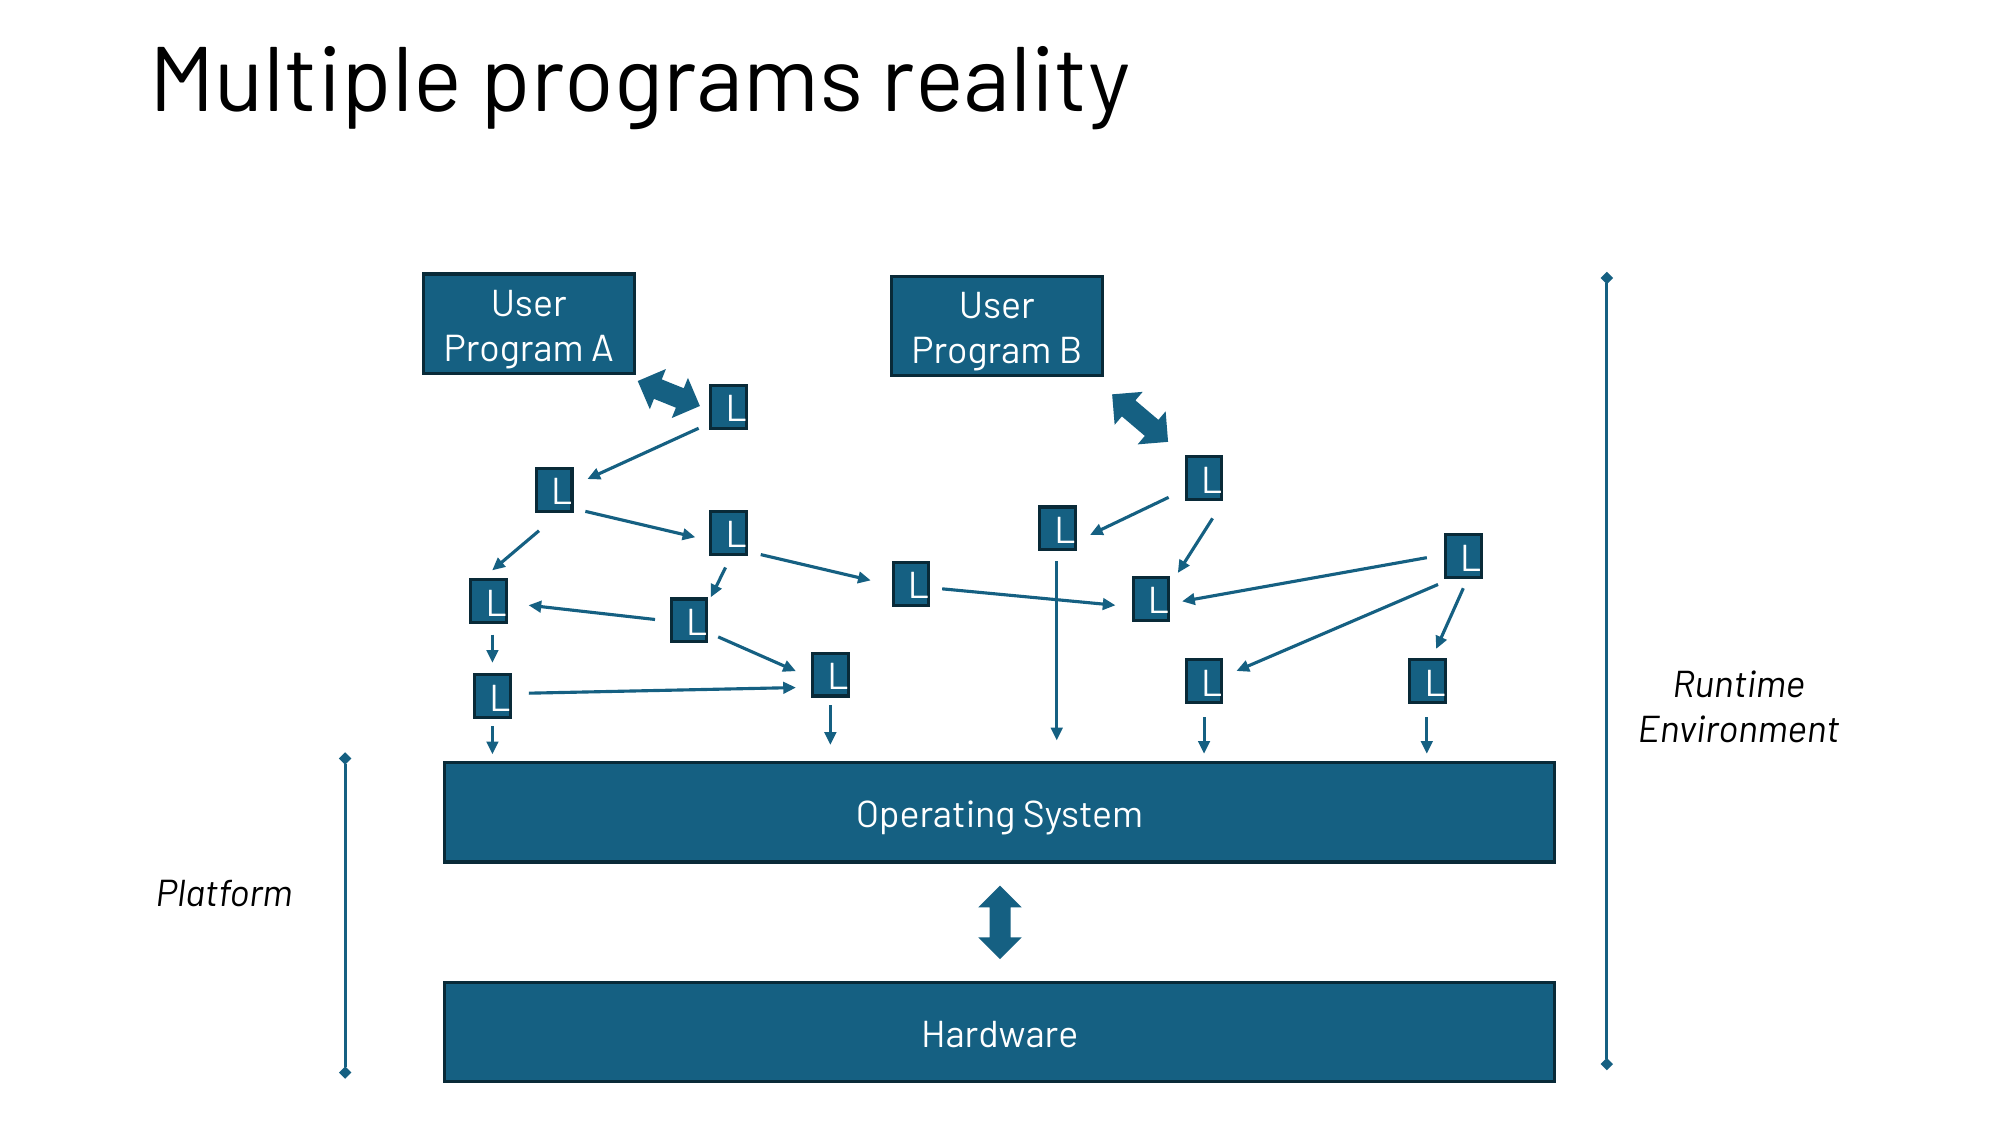

Multiple programs reality
User Program A
User Program B

L

L
L
L
L
L
L
L
L
L
Runtime
Environment
L
L
L
L
Operating System

Platform
Hardware